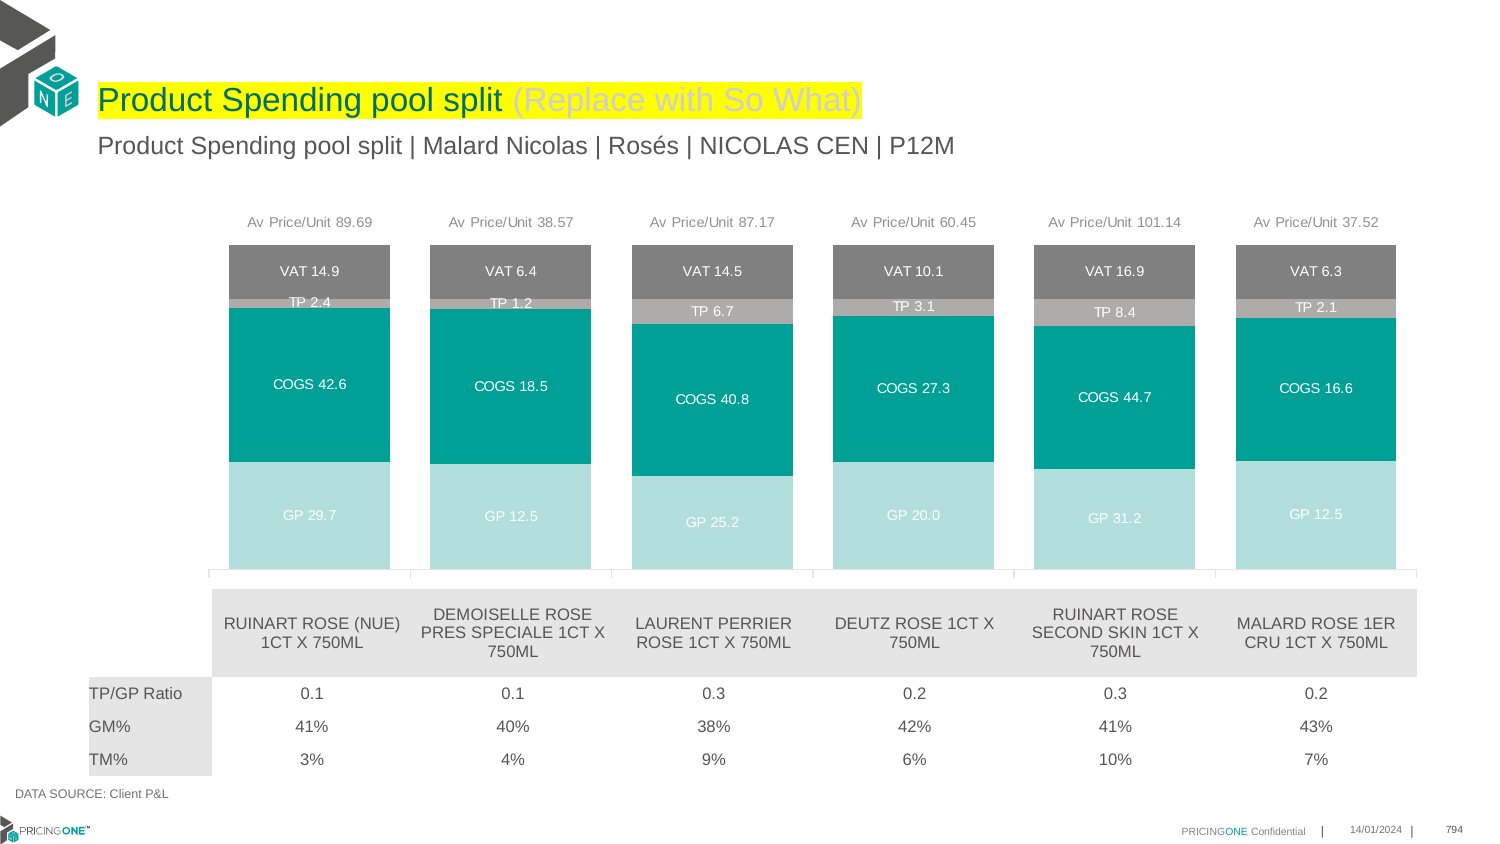

# Product Spending pool split (Replace with So What)
Product Spending pool split | Malard Nicolas | Rosés | NICOLAS CEN | P12M

### Chart

| Category | GP | COGS | TP | VAT |
|---|---|---|---|---|
| Av Price/Unit 89.69 | 29.732578571428565 | 42.58405714285714 | 2.4254277777777844 | 14.94841269841269 |
| Av Price/Unit 38.57 | 12.511814285714285 | 18.458285714285715 | 1.1727571428571437 | 6.428571428571429 |
| Av Price/Unit 87.17 | 25.154588888888888 | 40.75446666666667 | 6.72989444444444 | 14.527777777777779 |
| Av Price/Unit 60.45 | 19.974515789473685 | 27.297978947368417 | 3.1003122807017576 | 10.074561403508776 |
| Av Price/Unit 101.14 | 31.177080952380955 | 44.7207380952381 | 8.387957142857118 | 16.85714285714287 |
| Av Price/Unit 37.52 | 12.54905 | 16.570050000000002 | 2.1475666666666697 | 6.25333333333333 |
|  | RUINART ROSE (NUE) 1CT X 750ML | DEMOISELLE ROSE PRES SPECIALE 1CT X 750ML | LAURENT PERRIER ROSE 1CT X 750ML | DEUTZ ROSE 1CT X 750ML | RUINART ROSE SECOND SKIN 1CT X 750ML | MALARD ROSE 1ER CRU 1CT X 750ML |
| --- | --- | --- | --- | --- | --- | --- |
| TP/GP Ratio | 0.1 | 0.1 | 0.3 | 0.2 | 0.3 | 0.2 |
| GM% | 41% | 40% | 38% | 42% | 41% | 43% |
| TM% | 3% | 4% | 9% | 6% | 10% | 7% |
DATA SOURCE: Client P&L

14/01/2024
794